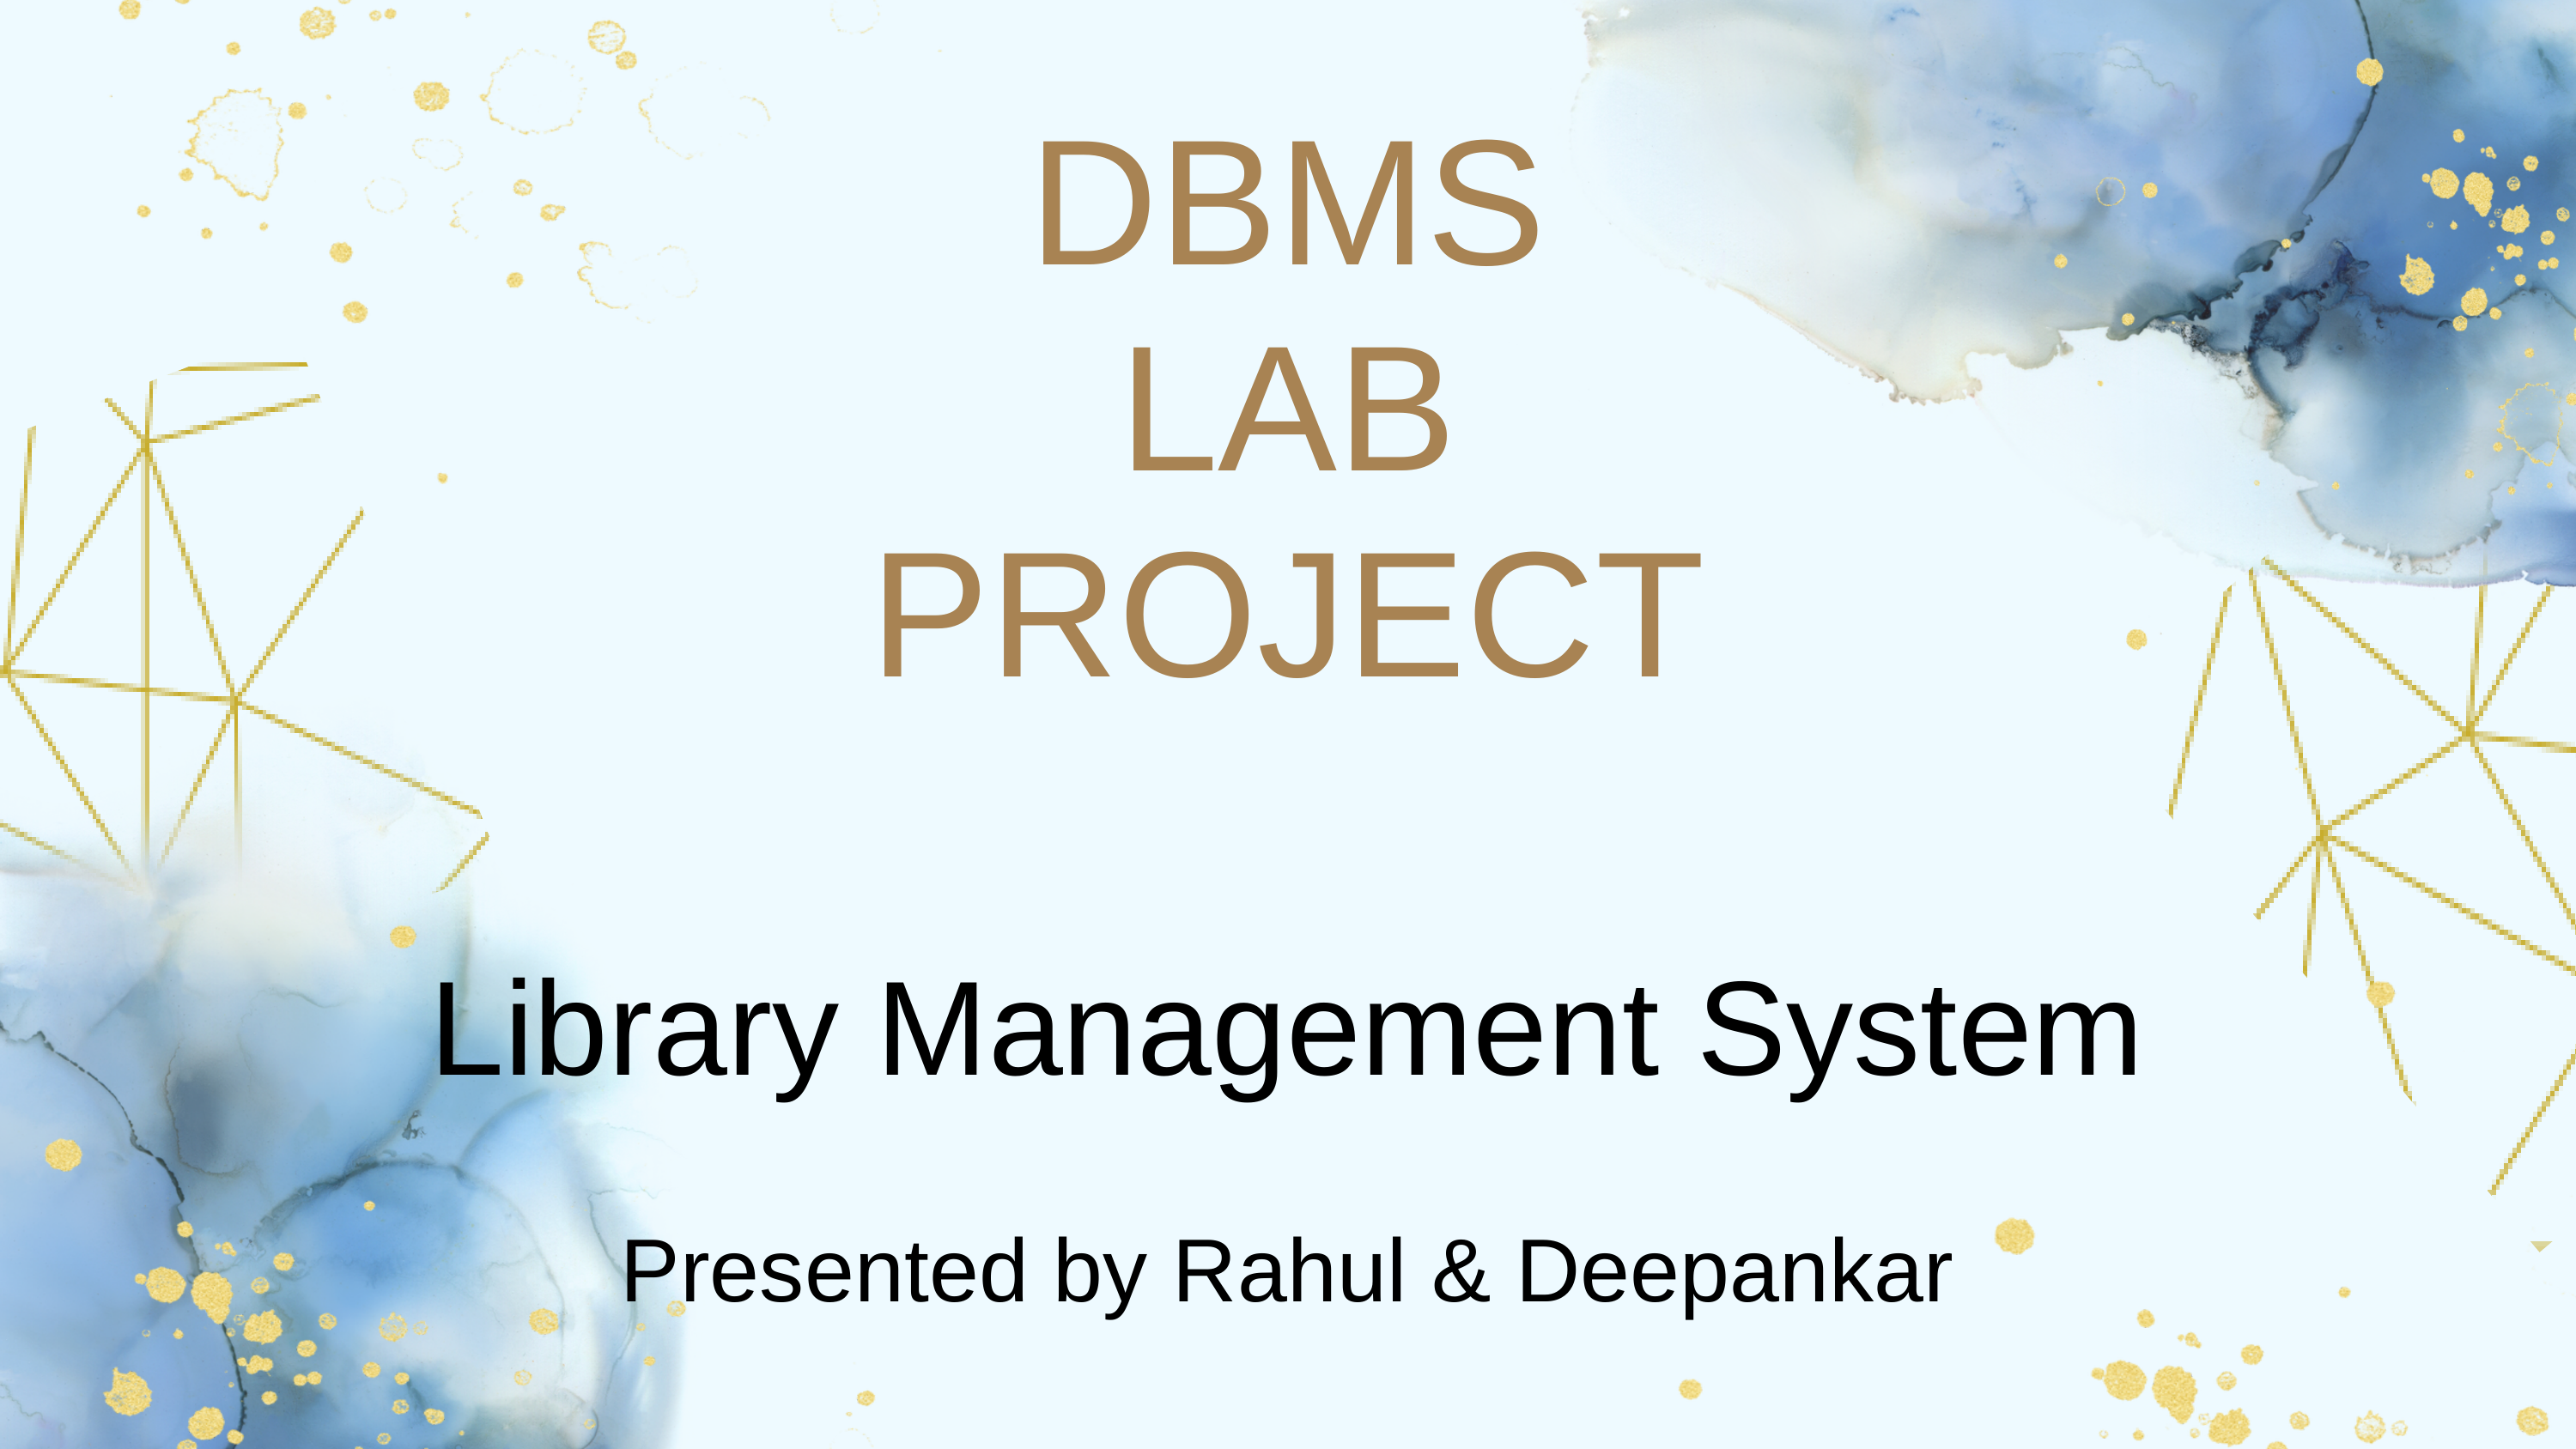

DBMS
LAB
PROJECT

Library Management System
Presented by Rahul & Deepankar